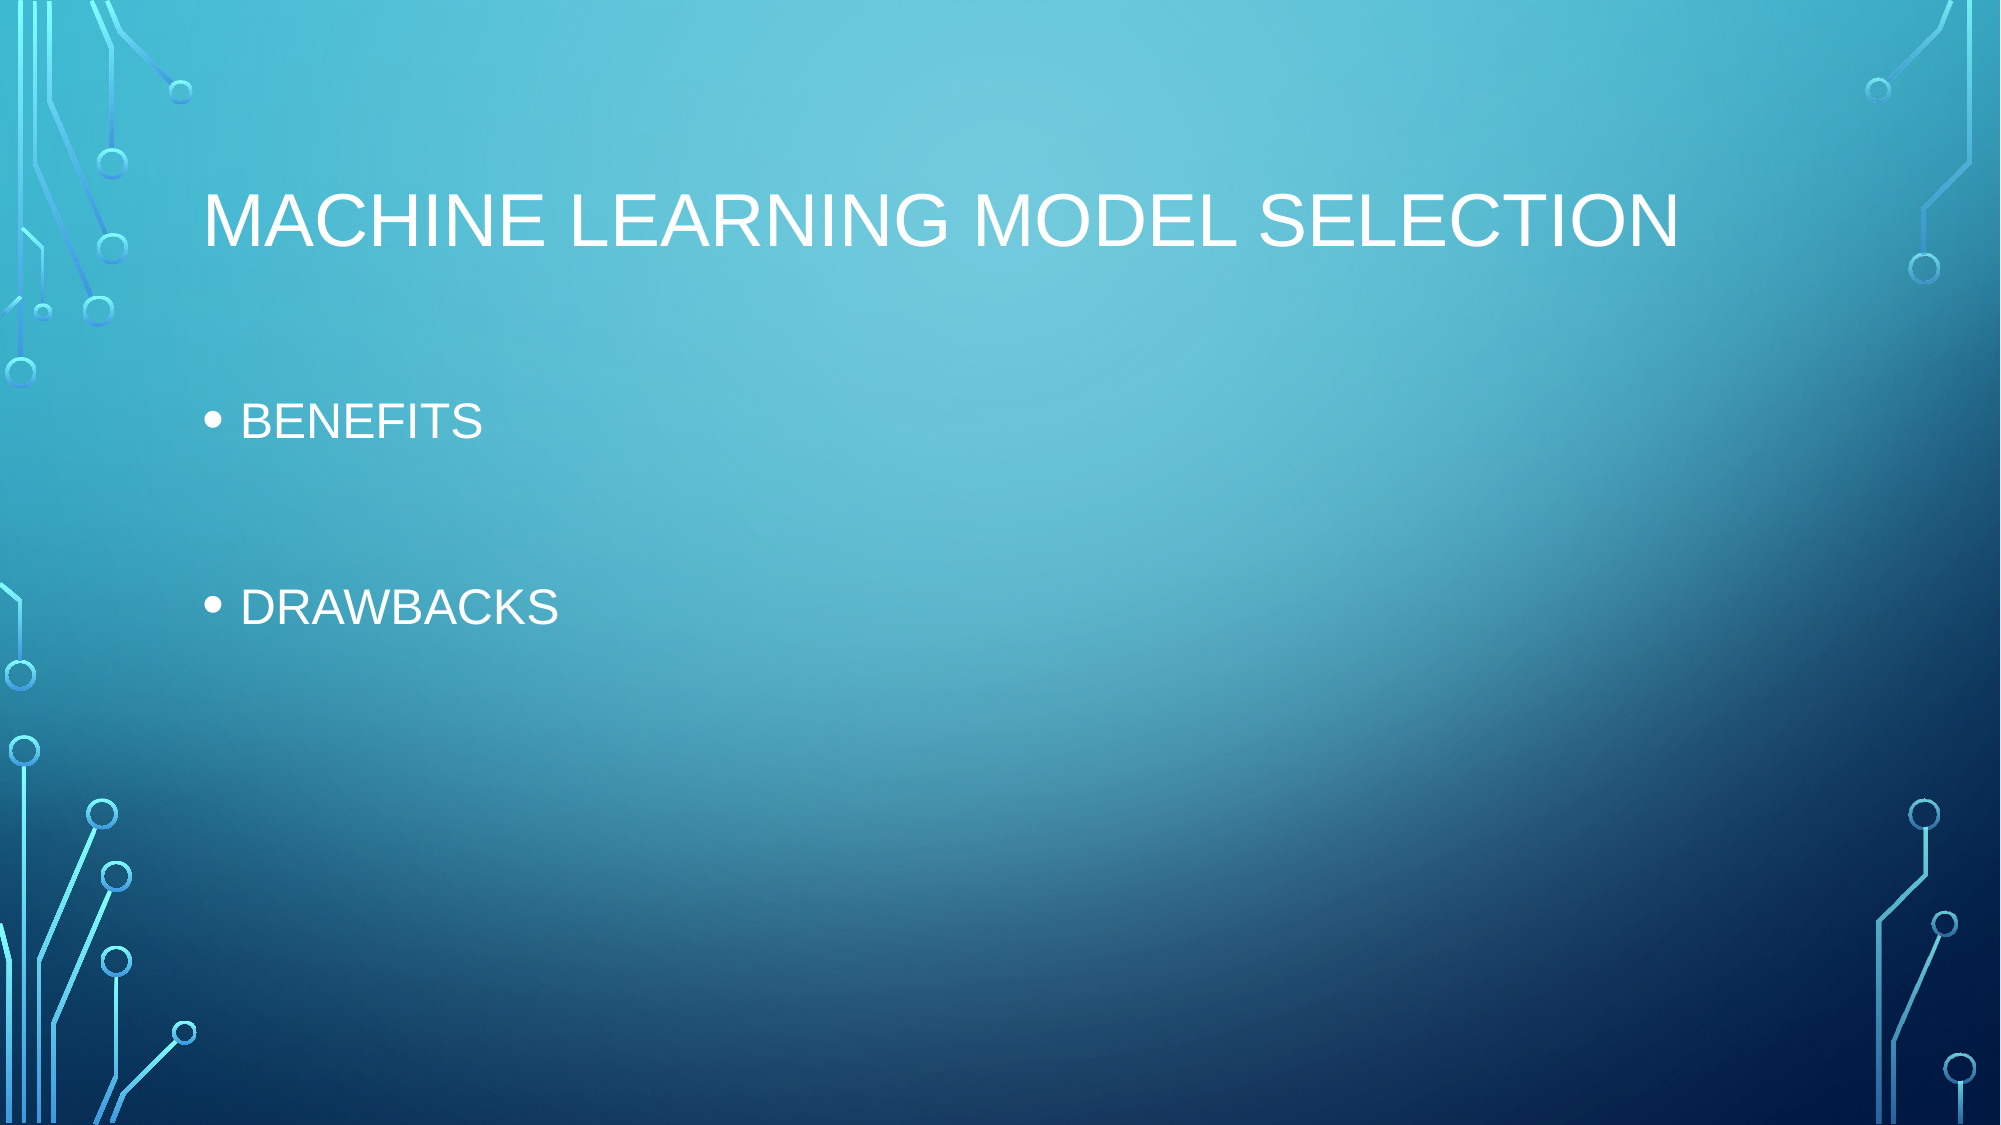

# MACHINE LEARNING MODEL SELECTION
BENEFITS

DRAWBACKS